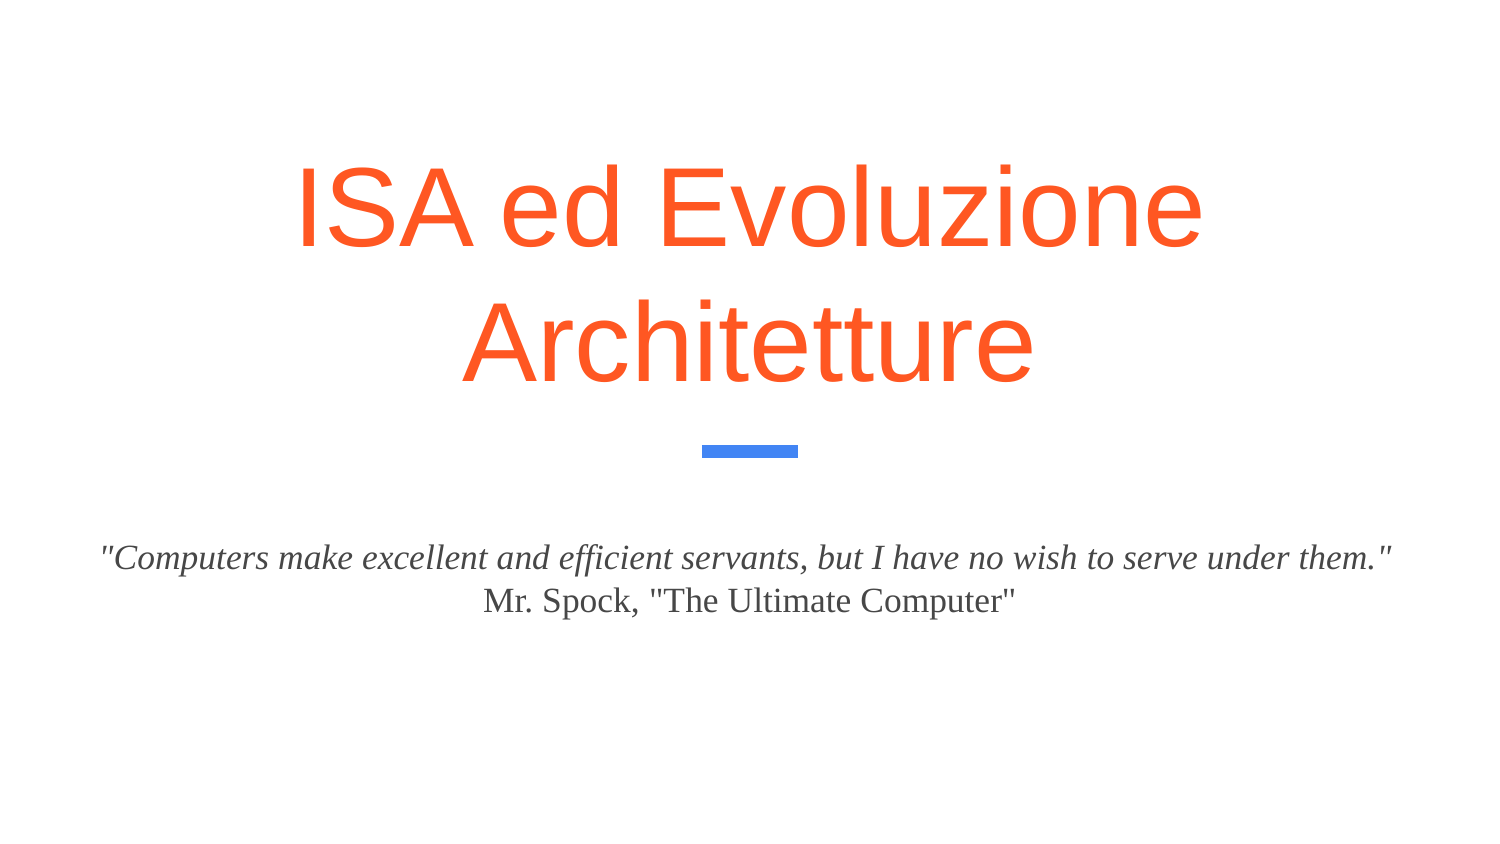

# ISA ed Evoluzione Architetture
"Computers make excellent and efficient servants, but I have no wish to serve under them."
Mr. Spock, "The Ultimate Computer"